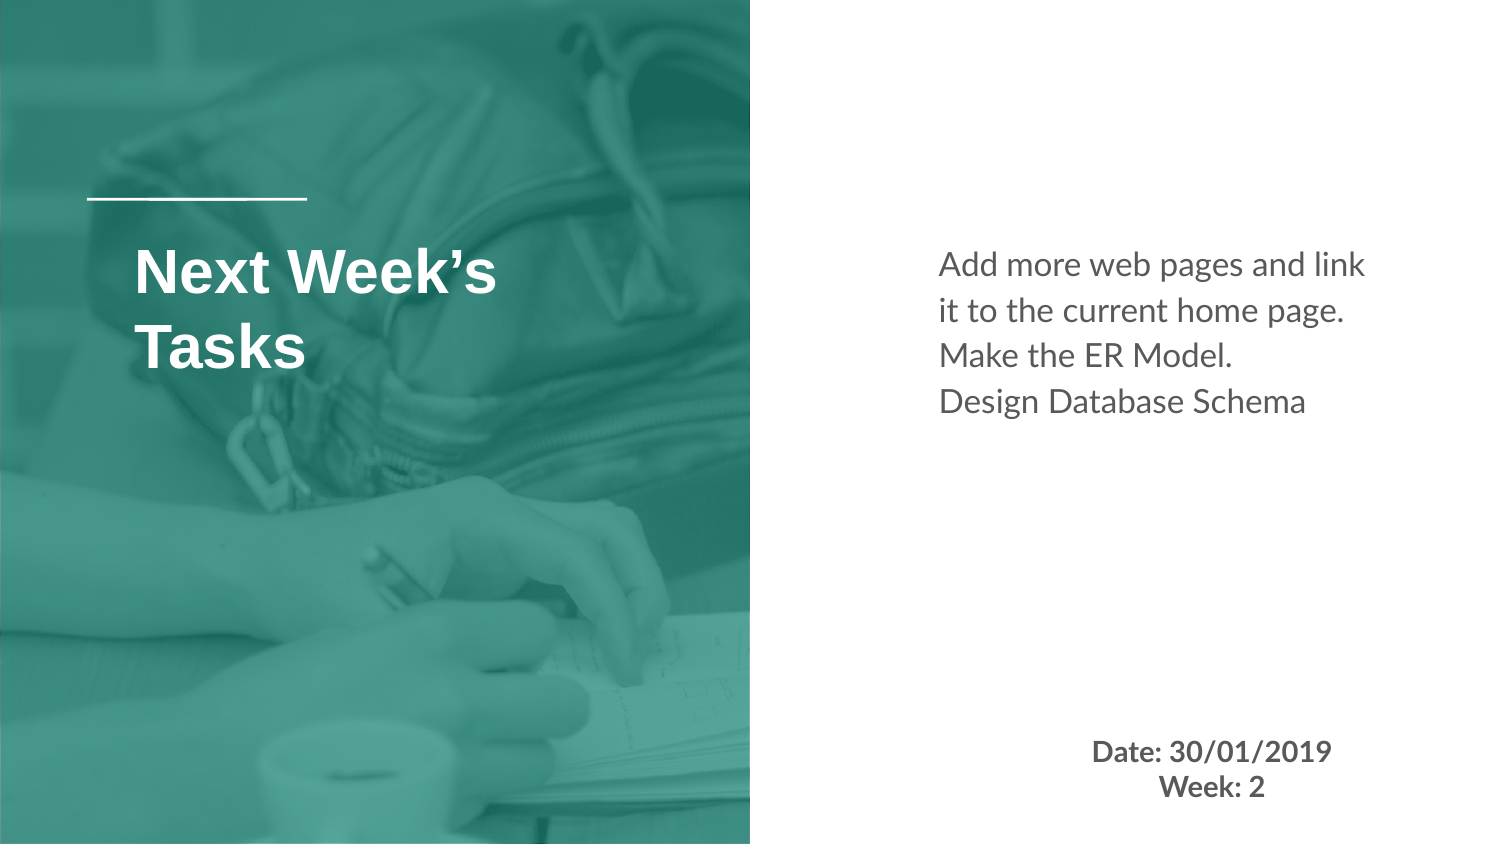

# Next Week’s
Tasks
Add more web pages and link it to the current home page.
Make the ER Model.
Design Database Schema
Date: 30/01/2019
Week: 2